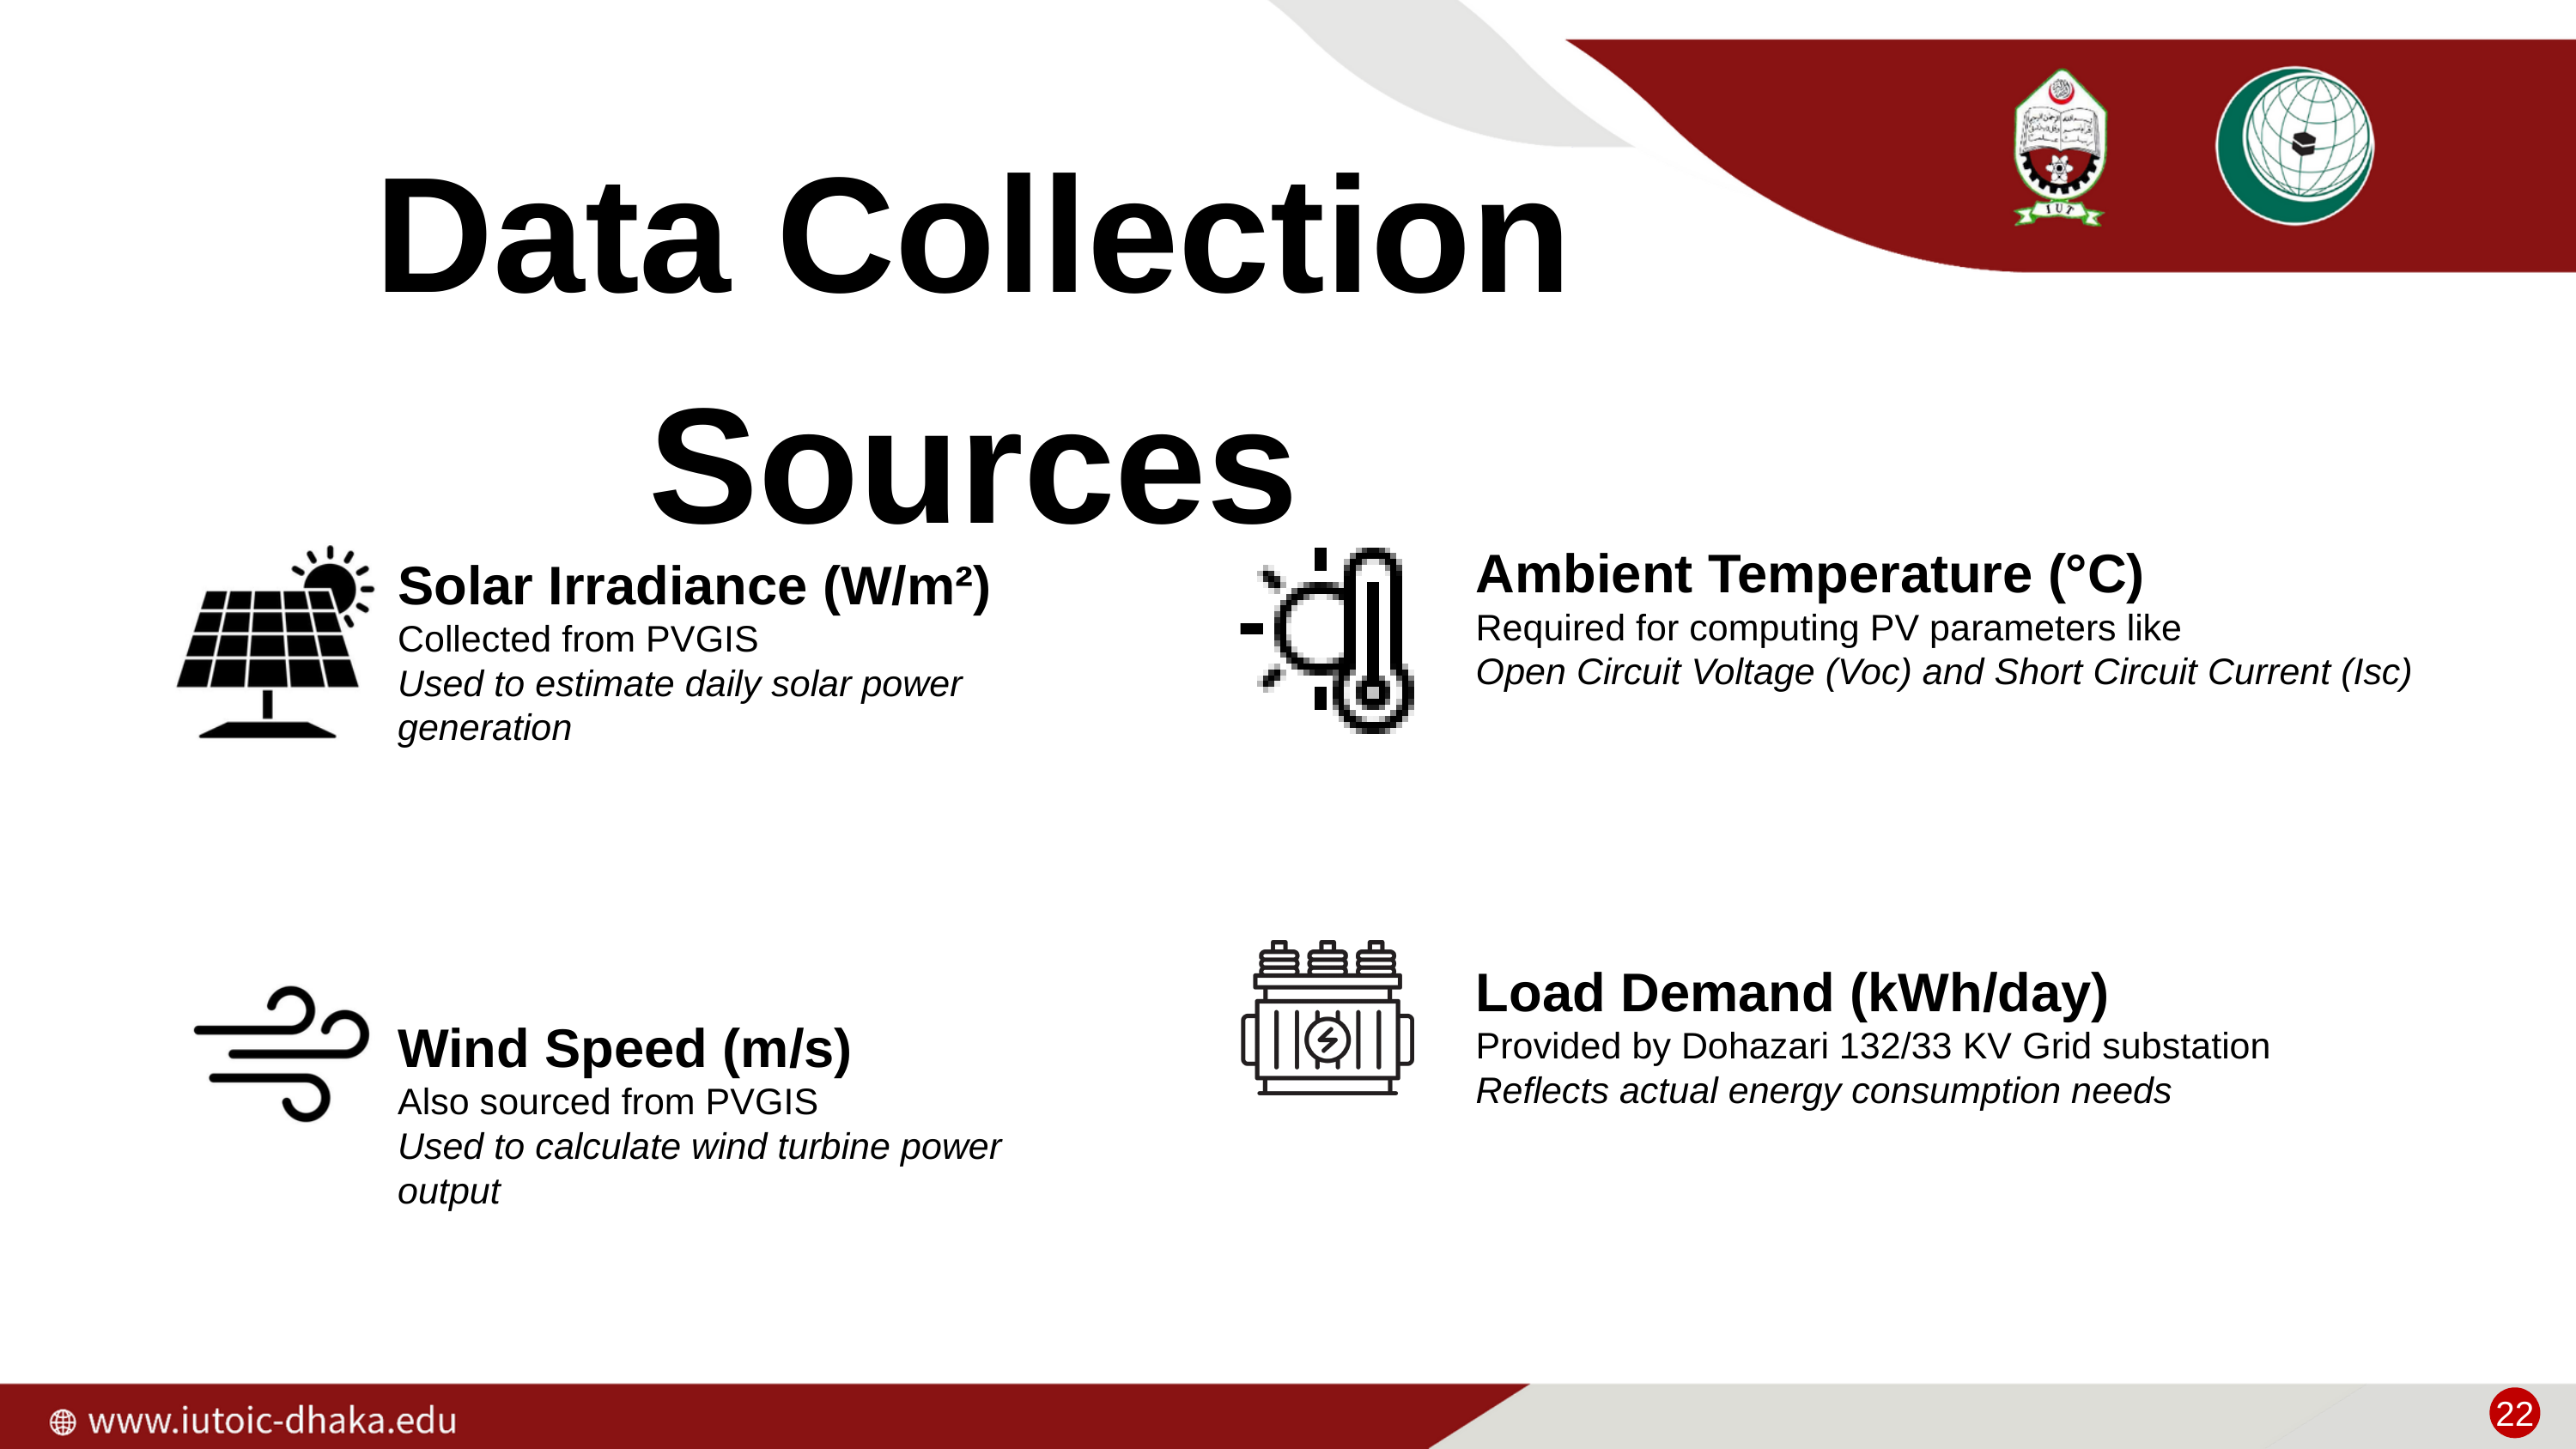

Data Collection Sources

Ambient Temperature (°C)
Required for computing PV parameters like
Open Circuit Voltage (Voc) and Short Circuit Current (Isc)

Load Demand (kWh/day)
Provided by Dohazari 132/33 KV Grid substation
Reflects actual energy consumption needs

Solar Irradiance (W/m²)
Collected from PVGIS
Used to estimate daily solar power generation

Wind Speed (m/s)
Also sourced from PVGIS
Used to calculate wind turbine power output

22